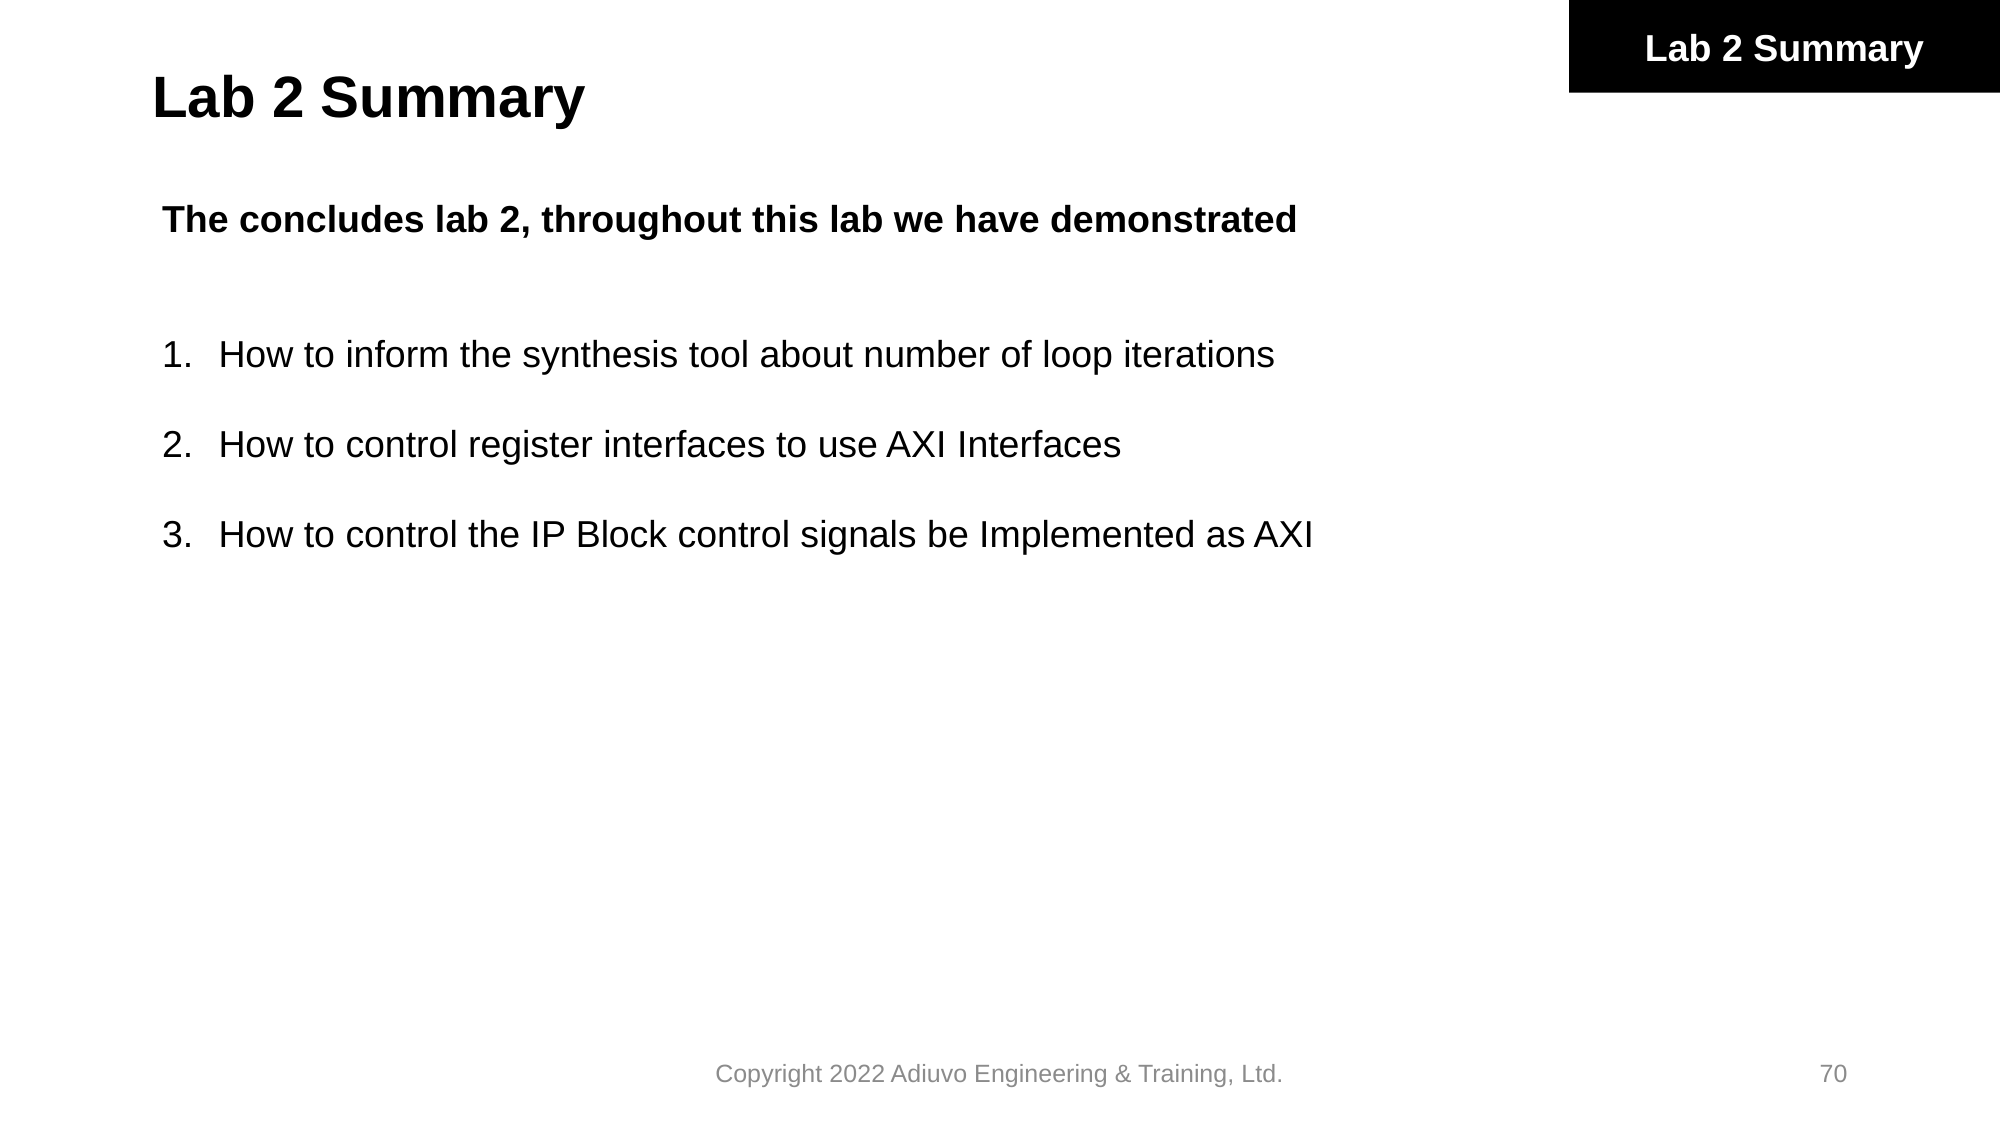

Lab 2 Summary
# Lab 2 Summary
The concludes lab 2, throughout this lab we have demonstrated

How to inform the synthesis tool about number of loop iterations
How to control register interfaces to use AXI Interfaces
How to control the IP Block control signals be Implemented as AXI

Copyright 2022 Adiuvo Engineering & Training, Ltd.
70